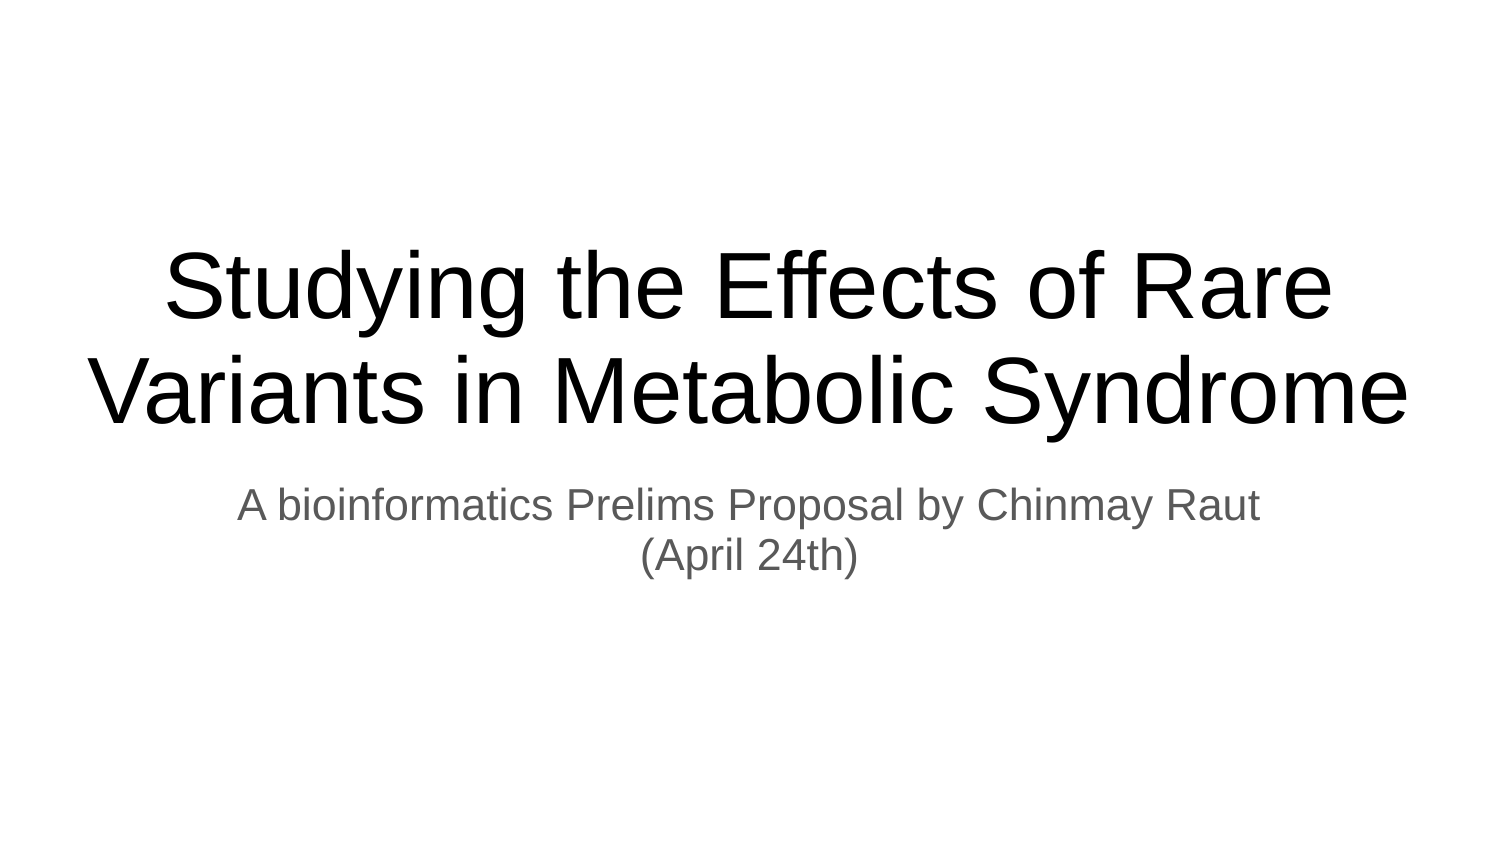

# Studying the Effects of Rare Variants in Metabolic Syndrome
A bioinformatics Prelims Proposal by Chinmay Raut
(April 24th)